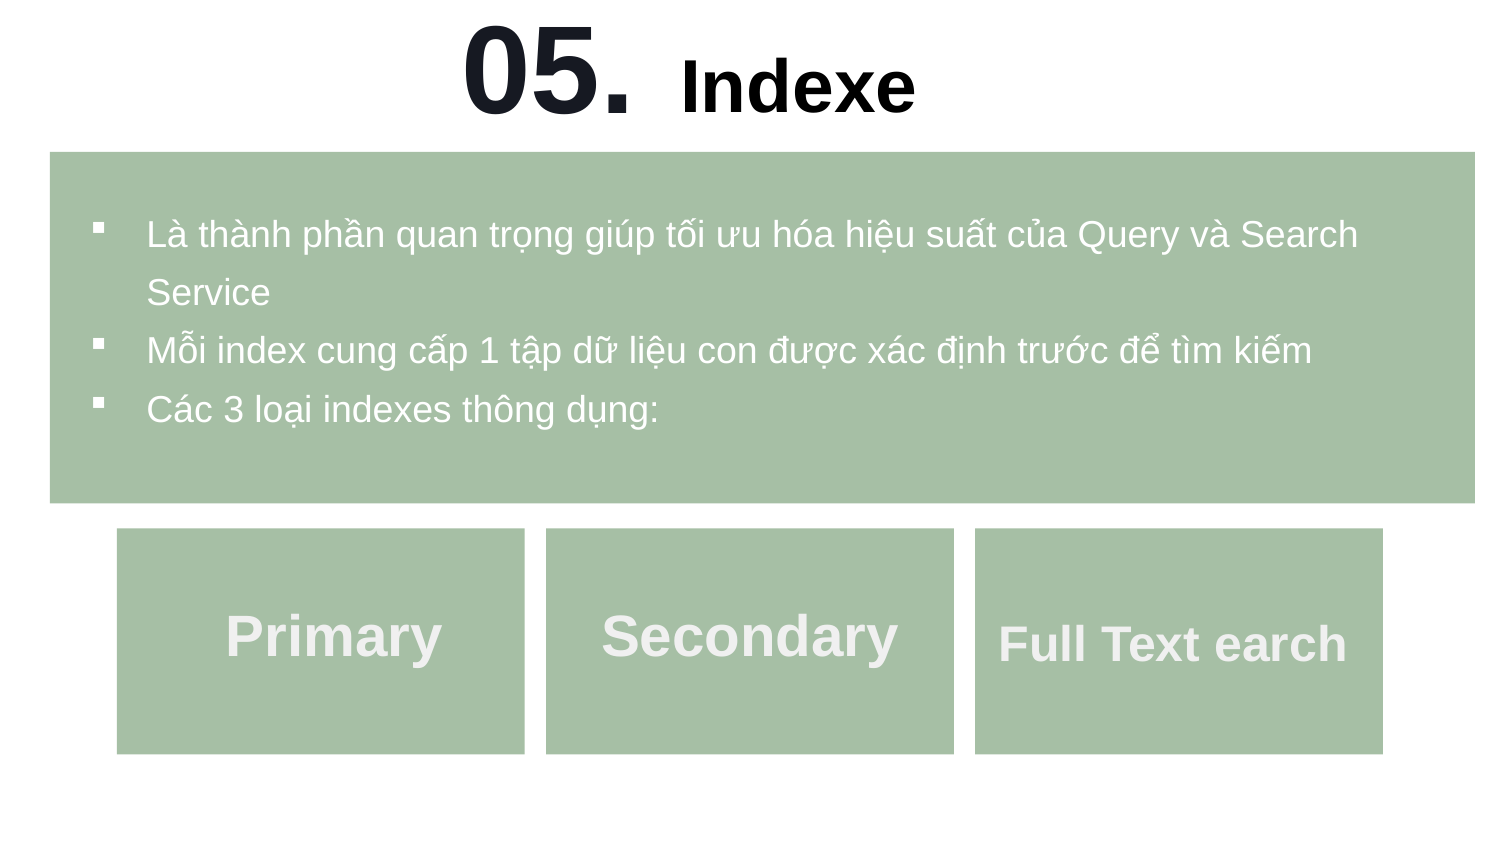

05.
# Indexes

Là thành phần quan trọng giúp tối ưu hóa hiệu suất của Query và Search Service
Mỗi index cung cấp 1 tập dữ liệu con được xác định trước để tìm kiếm
Các 3 loại indexes thông dụng:

Primary
Secondary
Full Text earch